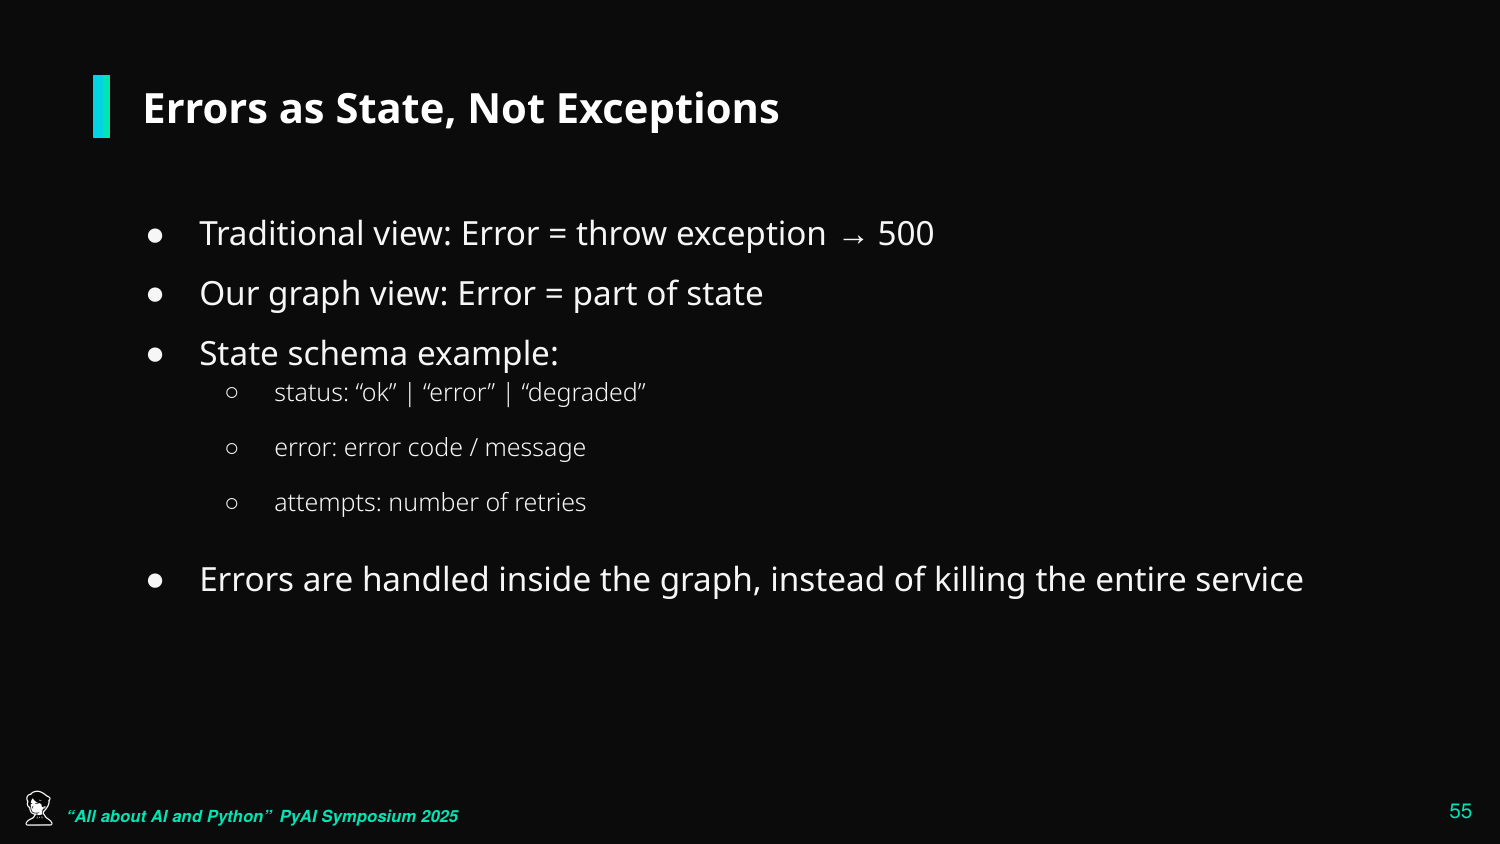

# Errors as State, Not Exceptions
Traditional view: Error = throw exception → 500
Our graph view: Error = part of state
State schema example:
status: “ok” | “error” | “degraded”
error: error code / message
attempts: number of retries
Errors are handled inside the graph, instead of killing the entire service
55